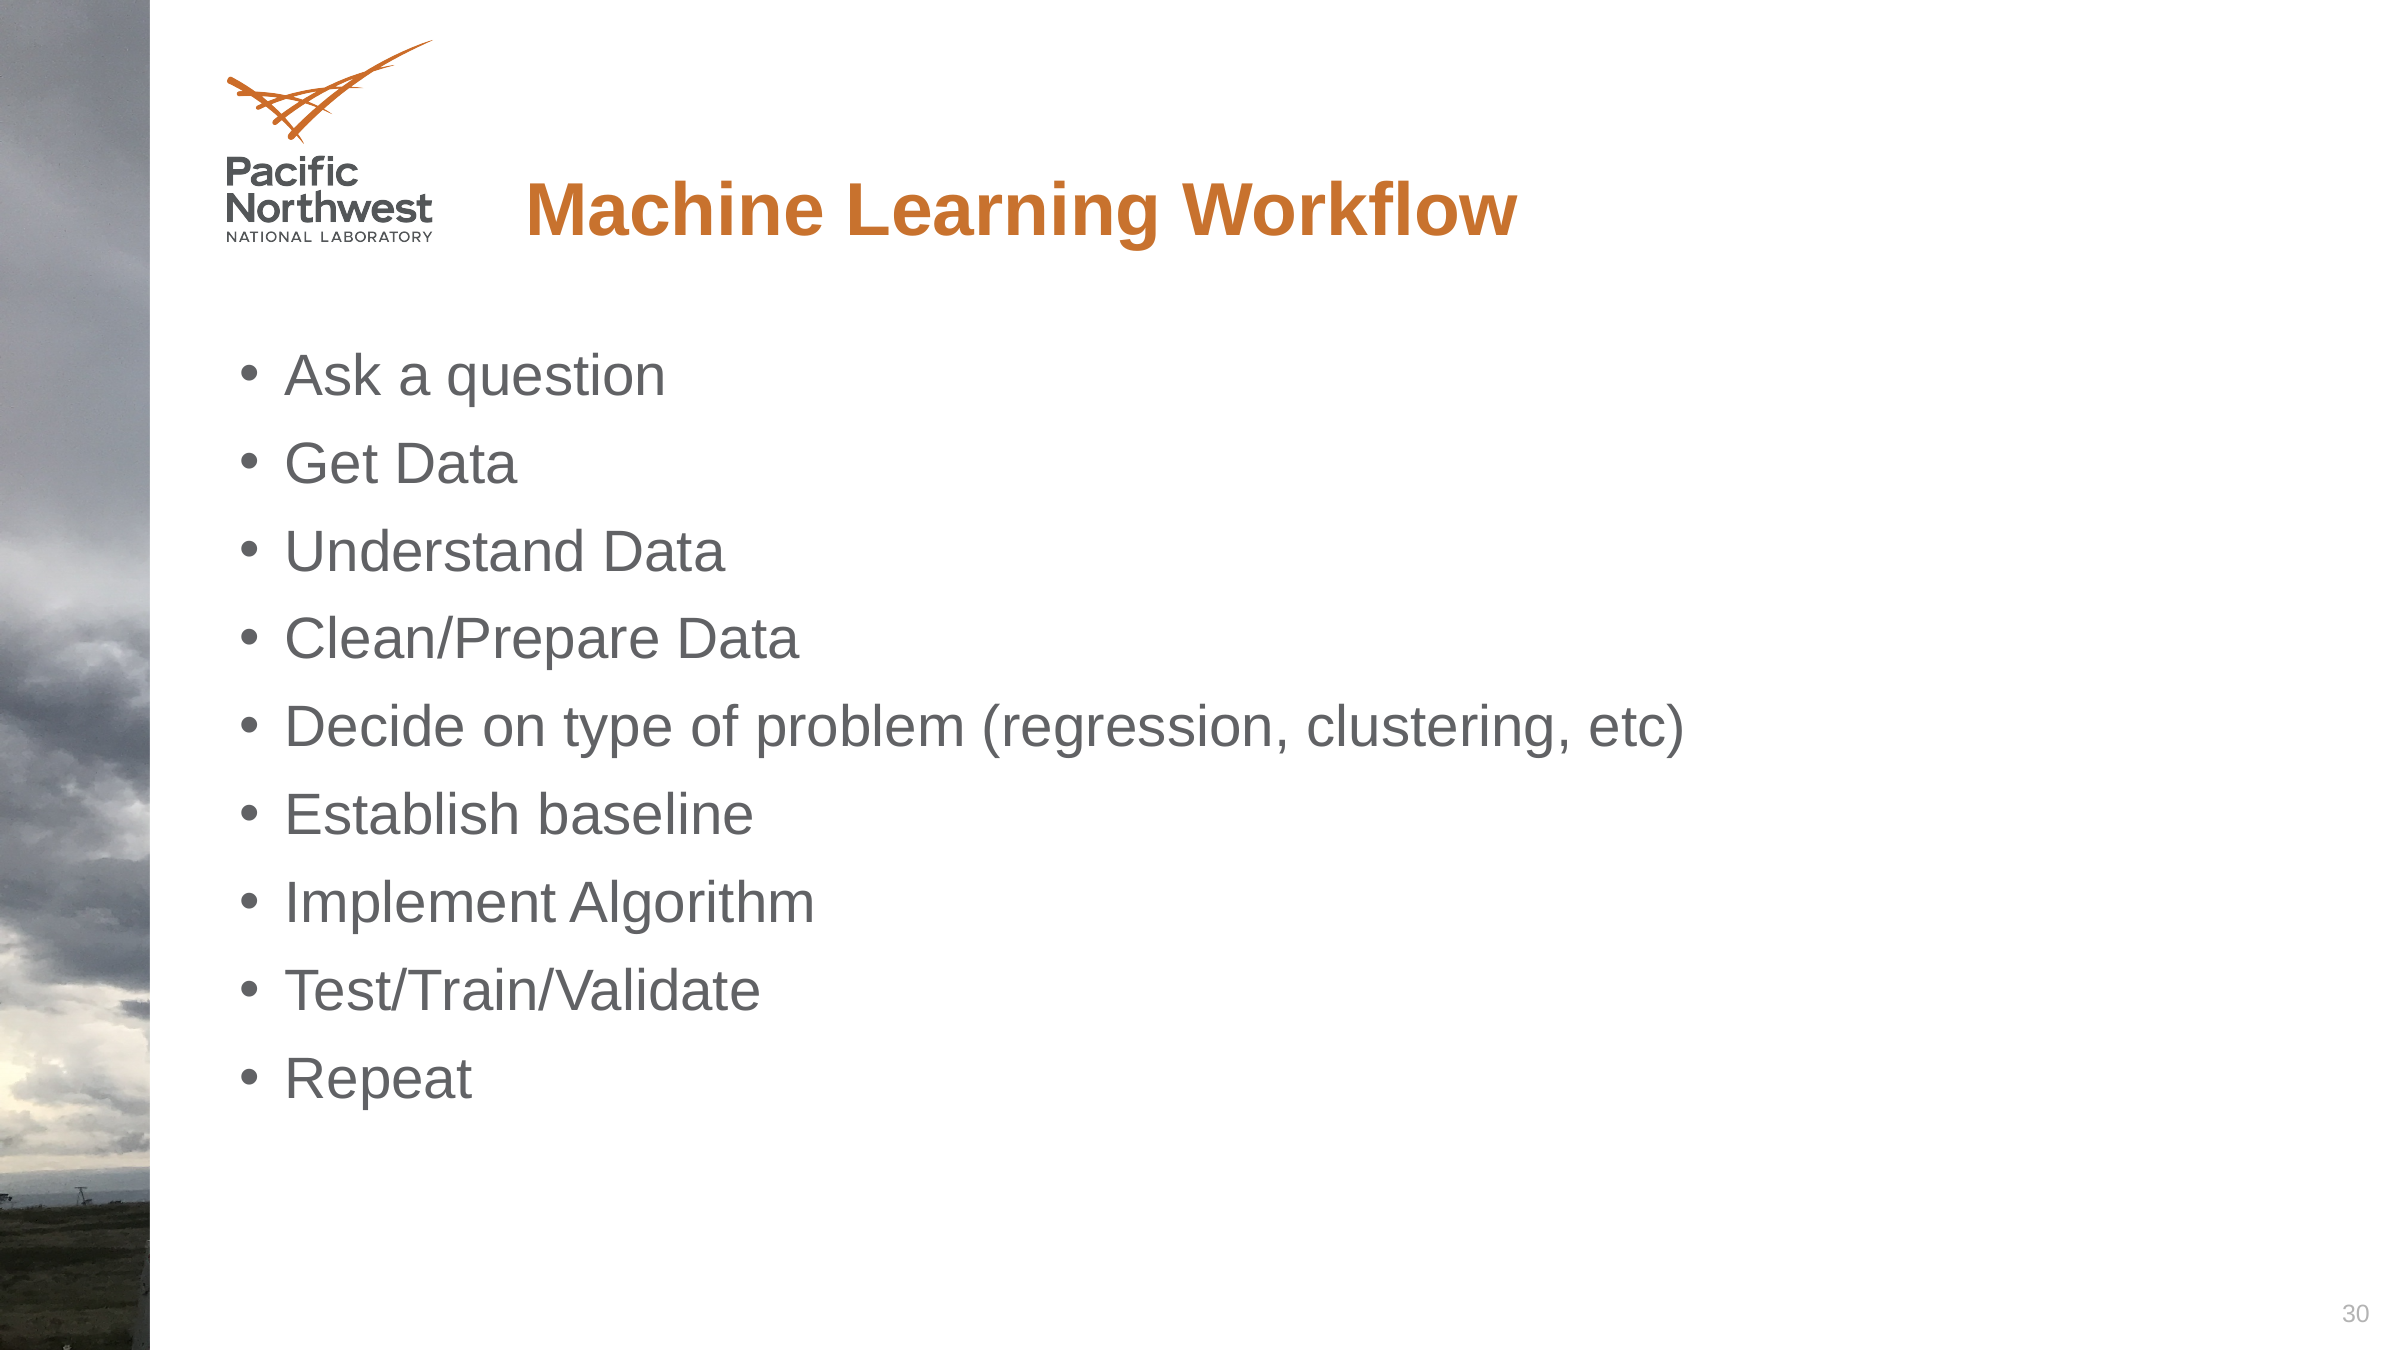

# Machine Learning Workflow
Ask a question
Get Data
Understand Data
Clean/Prepare Data
Decide on type of problem (regression, clustering, etc)
Establish baseline
Implement Algorithm
Test/Train/Validate
Repeat

30